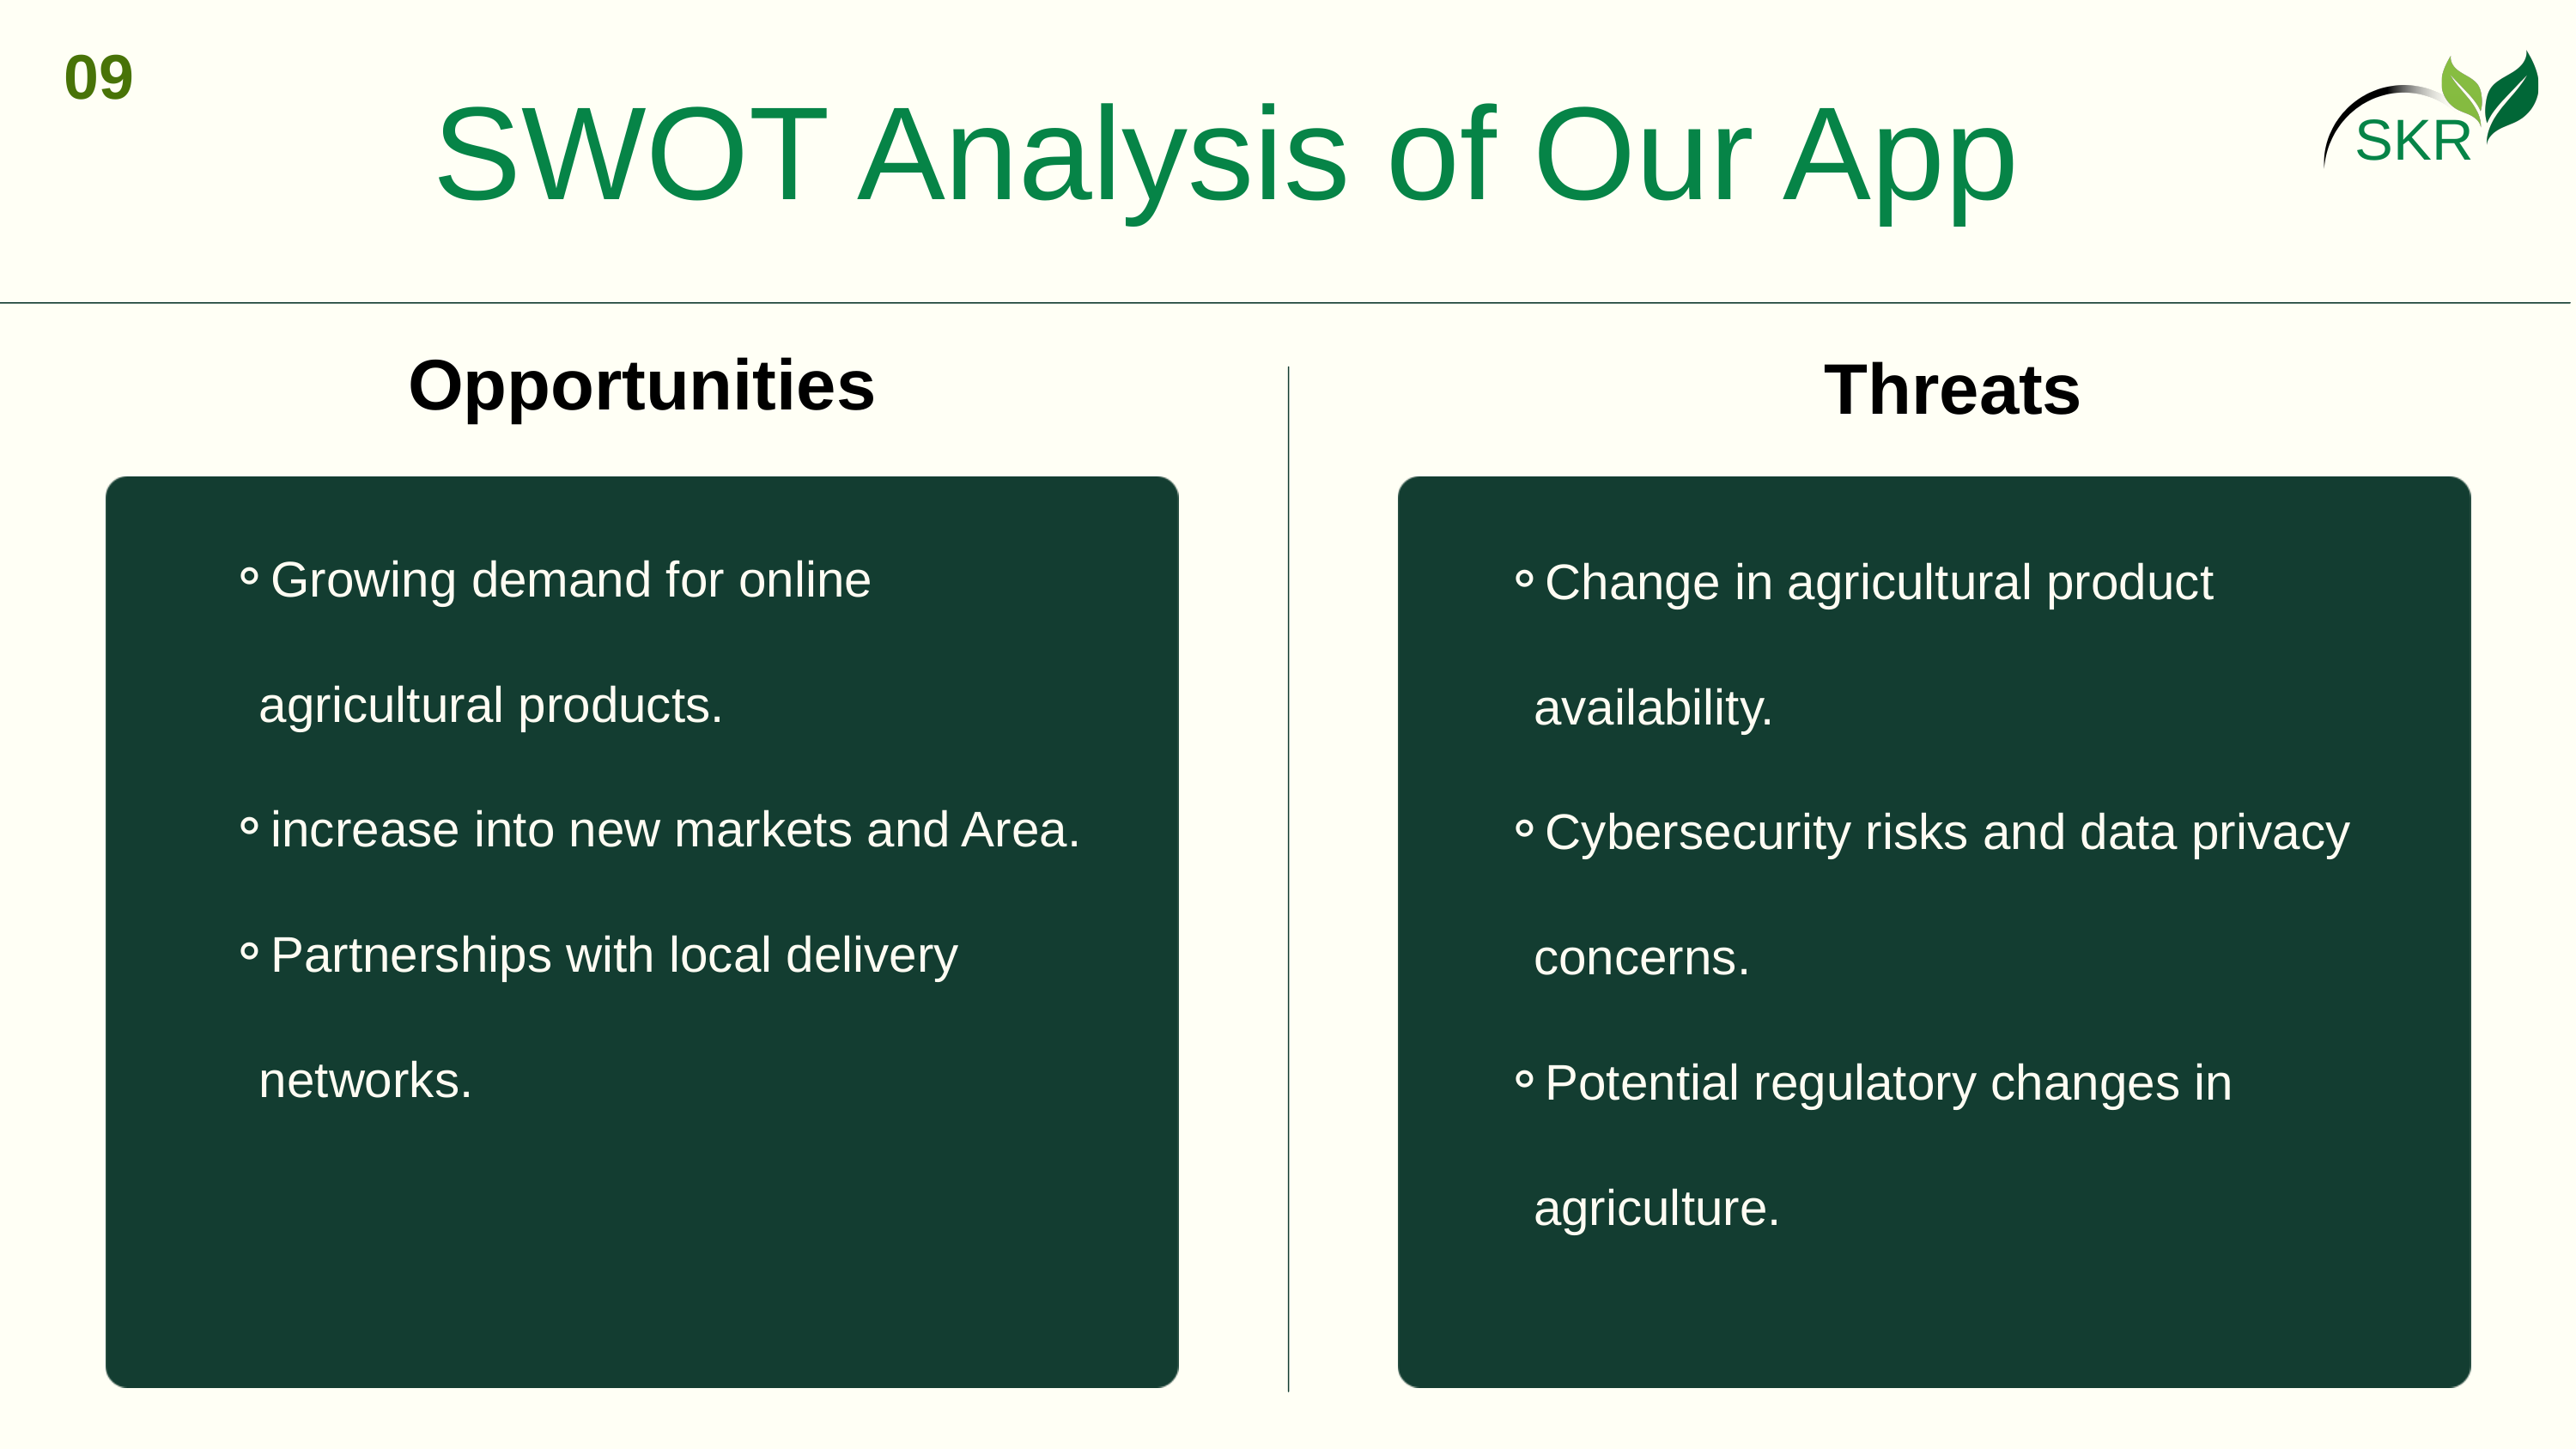

09

SWOT Analysis of Our App

SKR

Opportunities
Threats

Growing demand for online agricultural products.
increase into new markets and Area.
Partnerships with local delivery networks.

Change in agricultural product availability.
Cybersecurity risks and data privacy concerns.
Potential regulatory changes in agriculture.